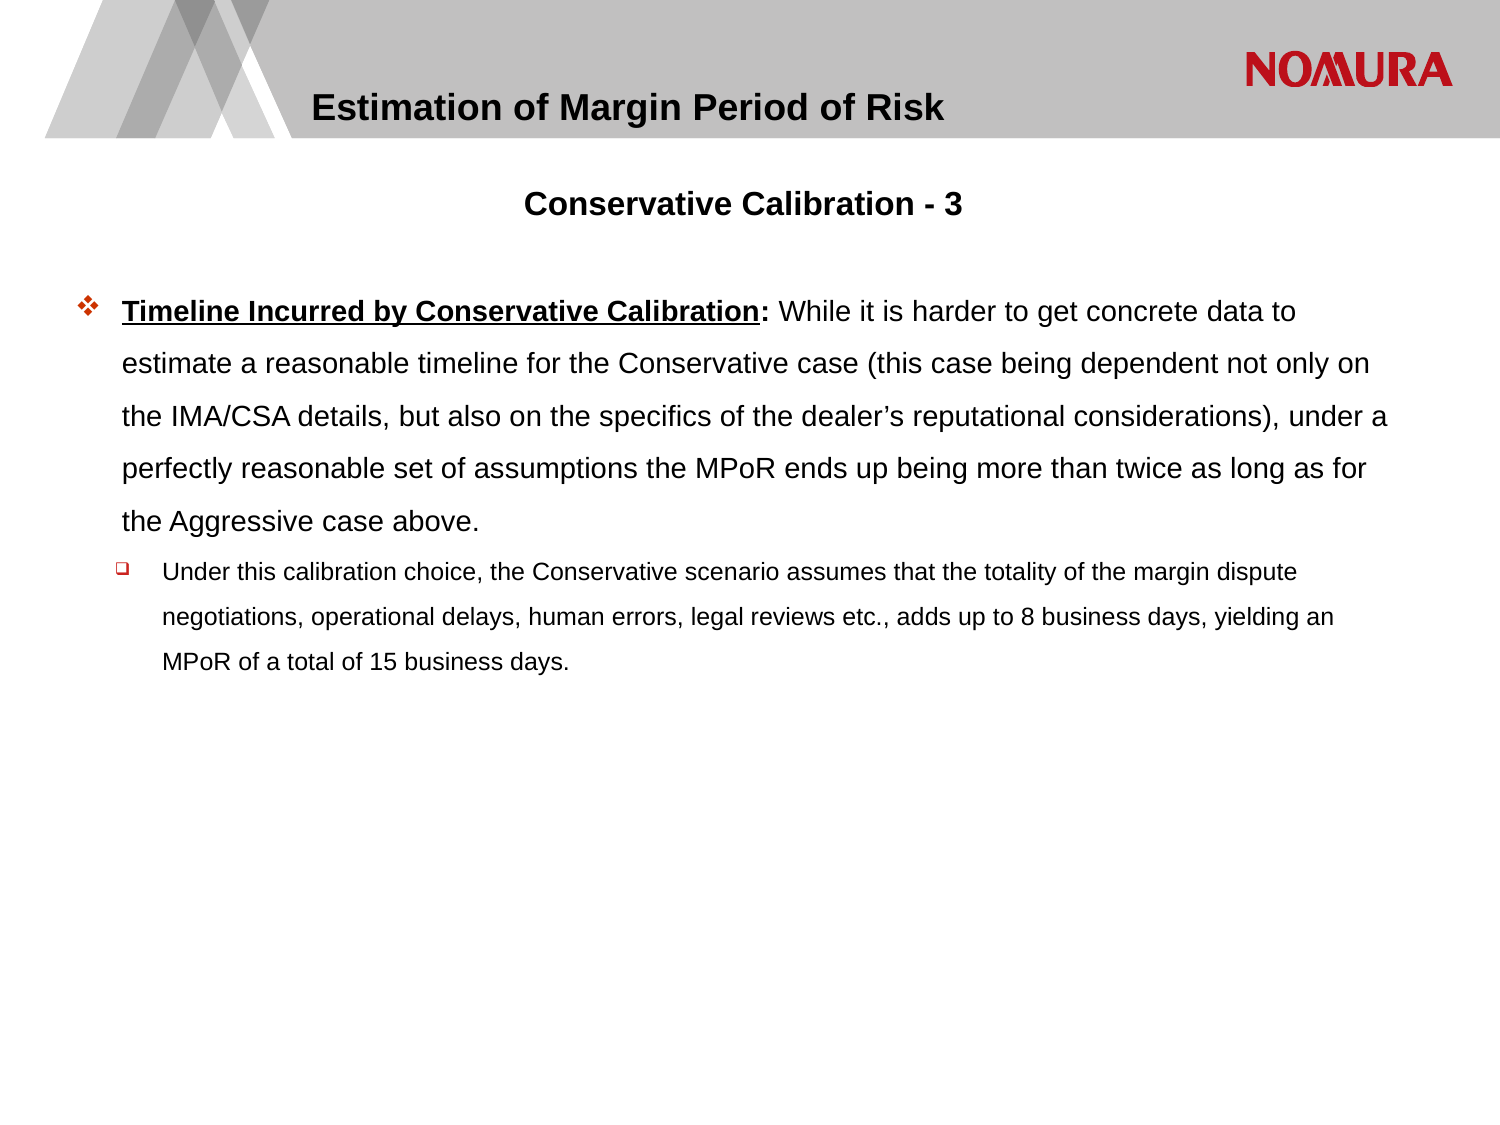

# Estimation of Margin Period of Risk
Conservative Calibration - 3

Timeline Incurred by Conservative Calibration: While it is harder to get concrete data to estimate a reasonable timeline for the Conservative case (this case being dependent not only on the IMA/CSA details, but also on the specifics of the dealer’s reputational considerations), under a perfectly reasonable set of assumptions the MPoR ends up being more than twice as long as for the Aggressive case above.
Under this calibration choice, the Conservative scenario assumes that the totality of the margin dispute negotiations, operational delays, human errors, legal reviews etc., adds up to 8 business days, yielding an MPoR of a total of 15 business days.